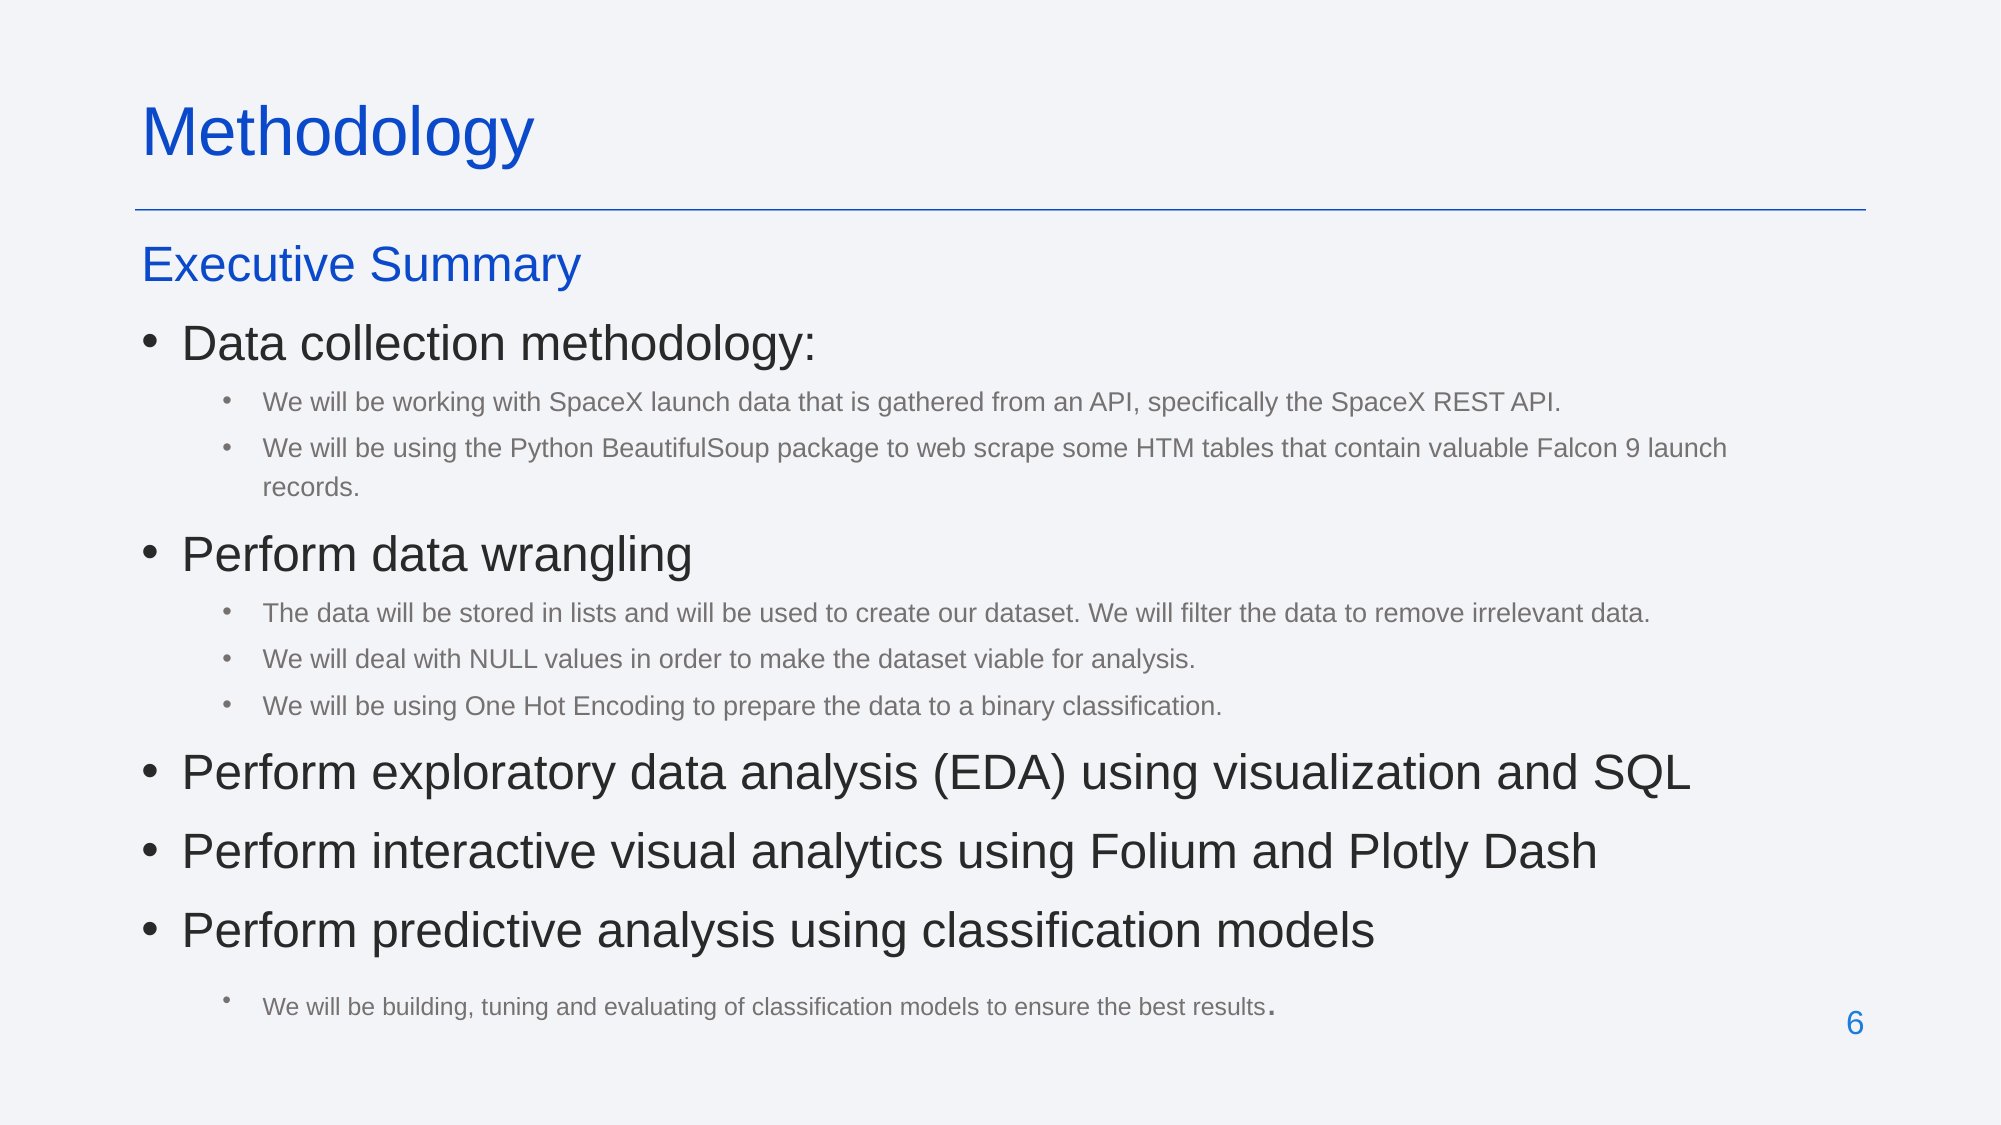

Methodology
Executive Summary
Data collection methodology:
We will be working with SpaceX launch data that is gathered from an API, specifically the SpaceX REST API.
We will be using the Python BeautifulSoup package to web scrape some HTM tables that contain valuable Falcon 9 launch records.
Perform data wrangling
The data will be stored in lists and will be used to create our dataset. We will filter the data to remove irrelevant data.
We will deal with NULL values in order to make the dataset viable for analysis.
We will be using One Hot Encoding to prepare the data to a binary classification.
Perform exploratory data analysis (EDA) using visualization and SQL
Perform interactive visual analytics using Folium and Plotly Dash
Perform predictive analysis using classification models
We will be building, tuning and evaluating of classification models to ensure the best results.

6